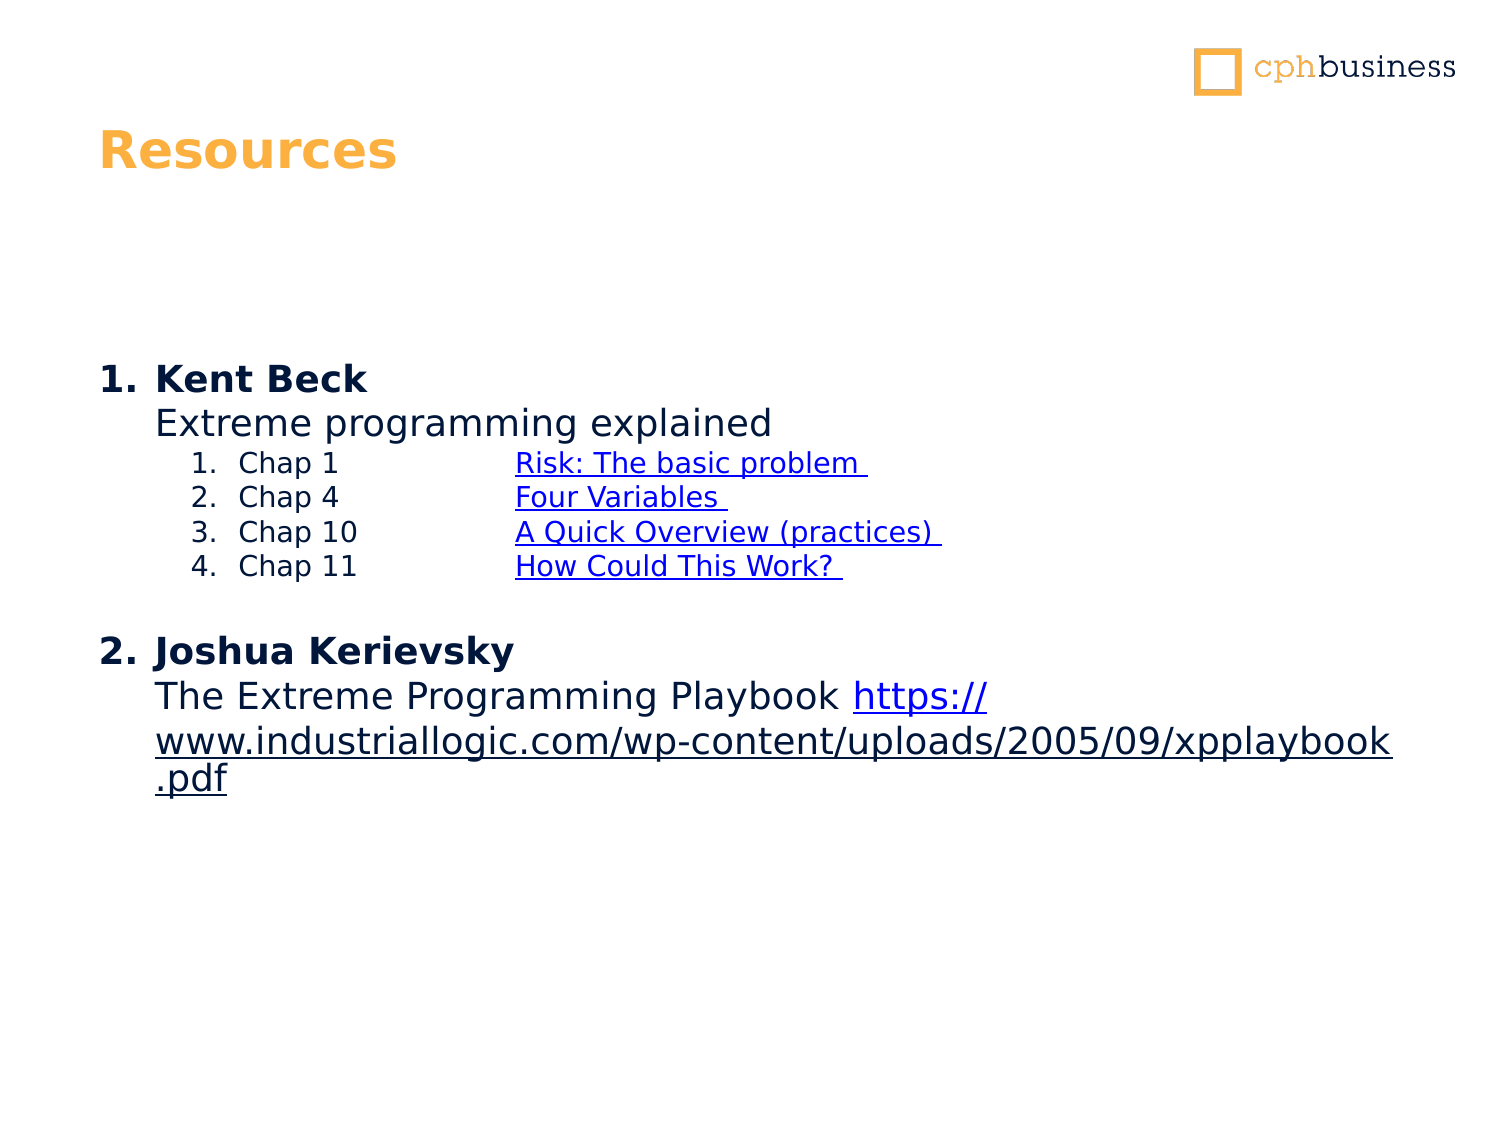

Resources
Kent Beck
Extreme programming explained
Chap 1	Risk: The basic problem
Chap 4	Four Variables
Chap 10	A Quick Overview (practices)
Chap 11	How Could This Work?

Joshua Kerievsky
The Extreme Programming Playbook https://www.industriallogic.com/wp-content/uploads/2005/09/xpplaybook.pdf